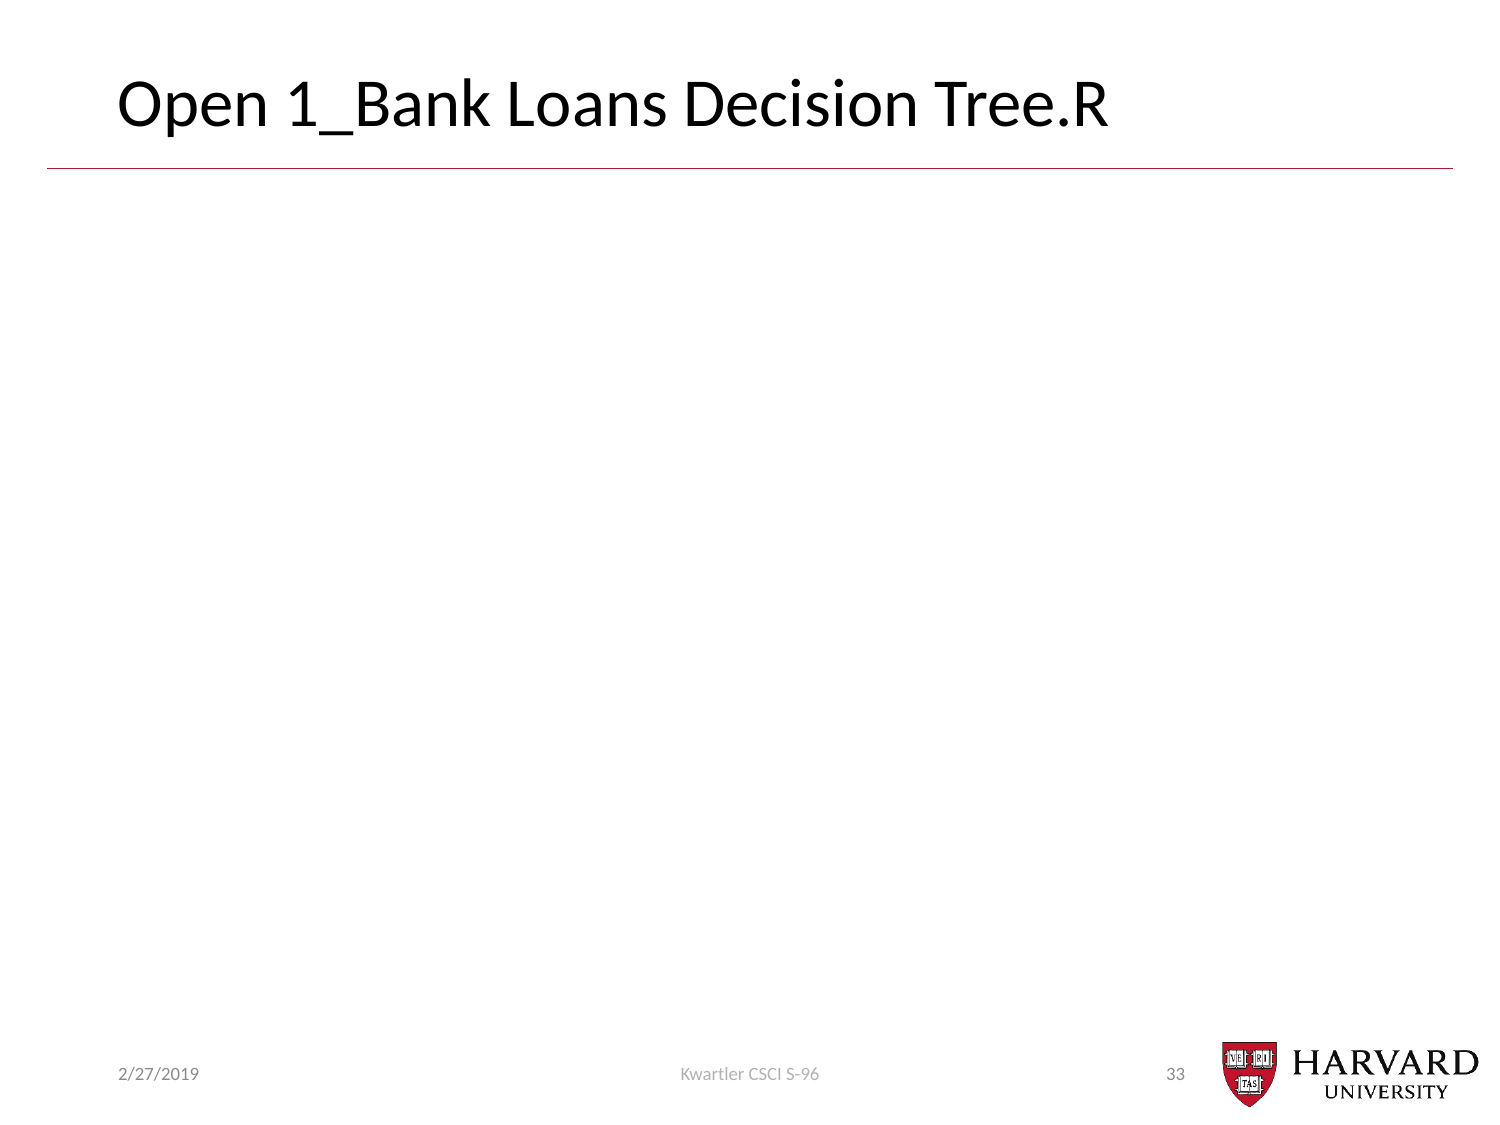

# Open 1_Bank Loans Decision Tree.R
2/27/2019
Kwartler CSCI S-96
33